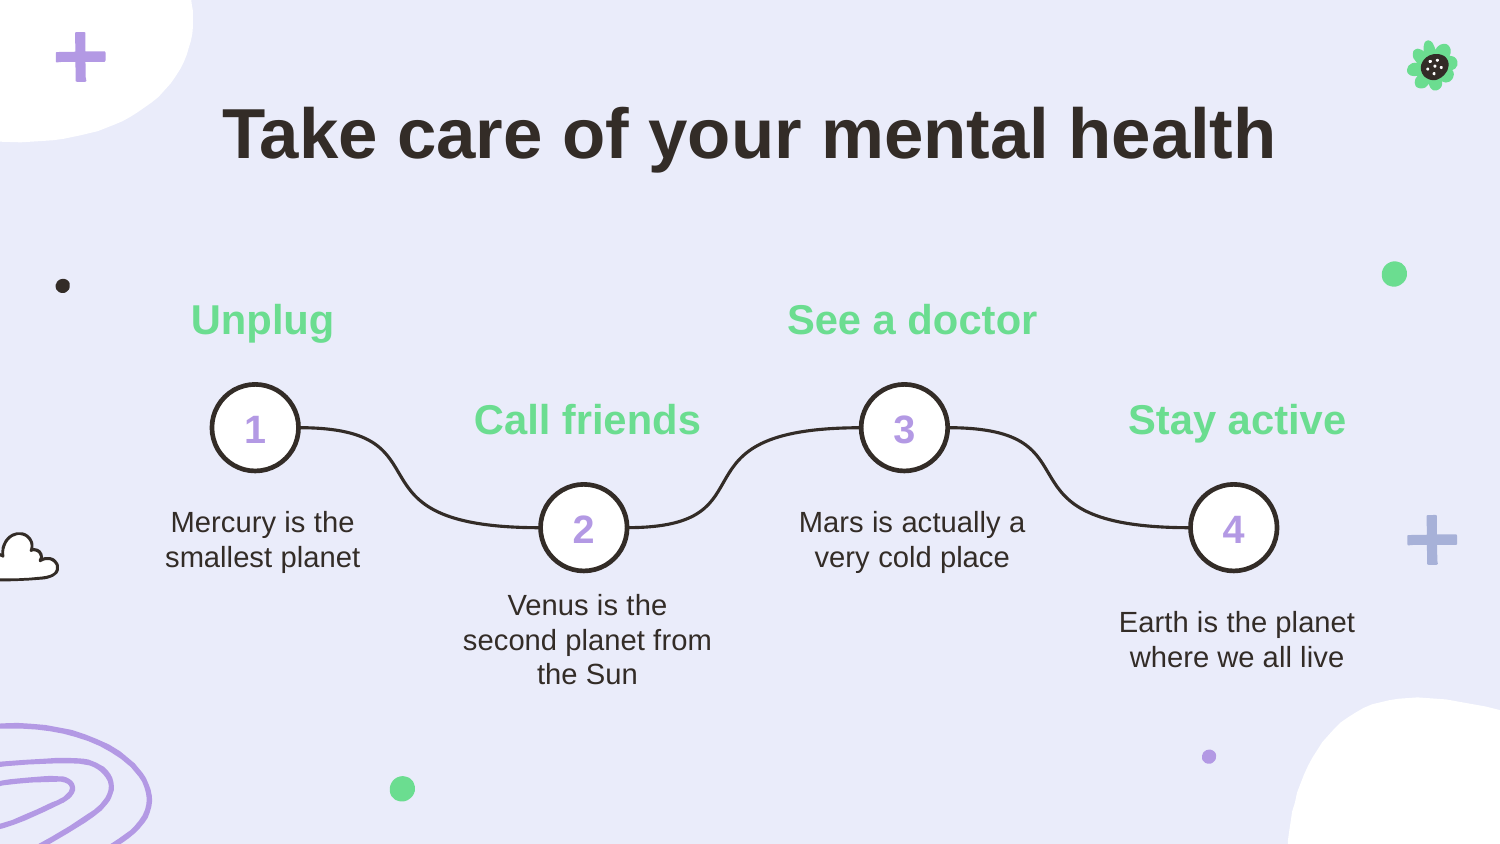

# Take care of your mental health
Unplug
See a doctor
Call friends
Stay active
1
3
2
4
Mercury is the smallest planet
Mars is actually a very cold place
Earth is the planet where we all live
Venus is the second planet from the Sun